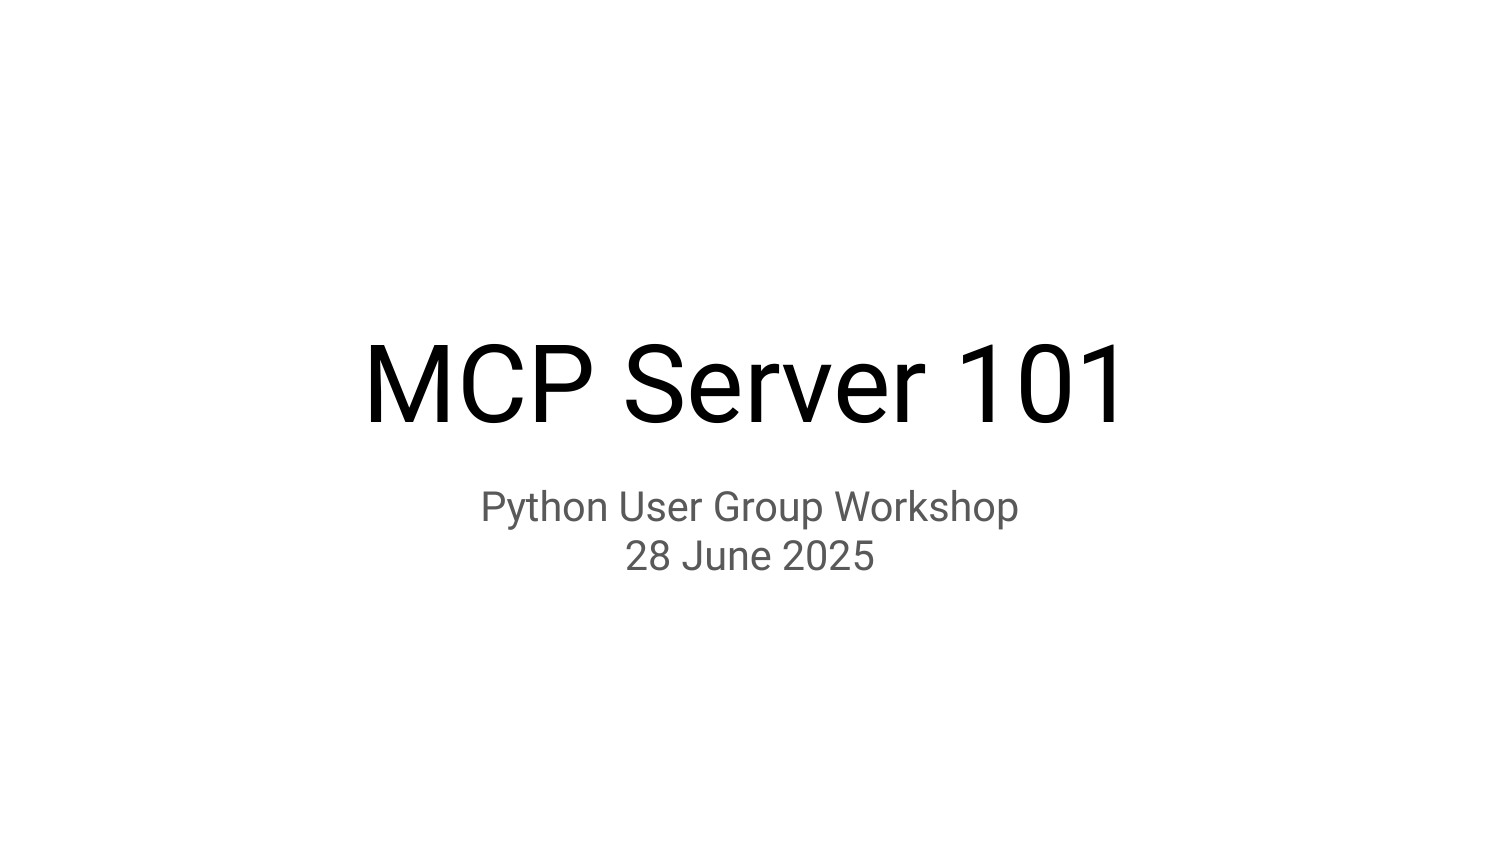

# MCP Server 101
Python User Group Workshop
28 June 2025